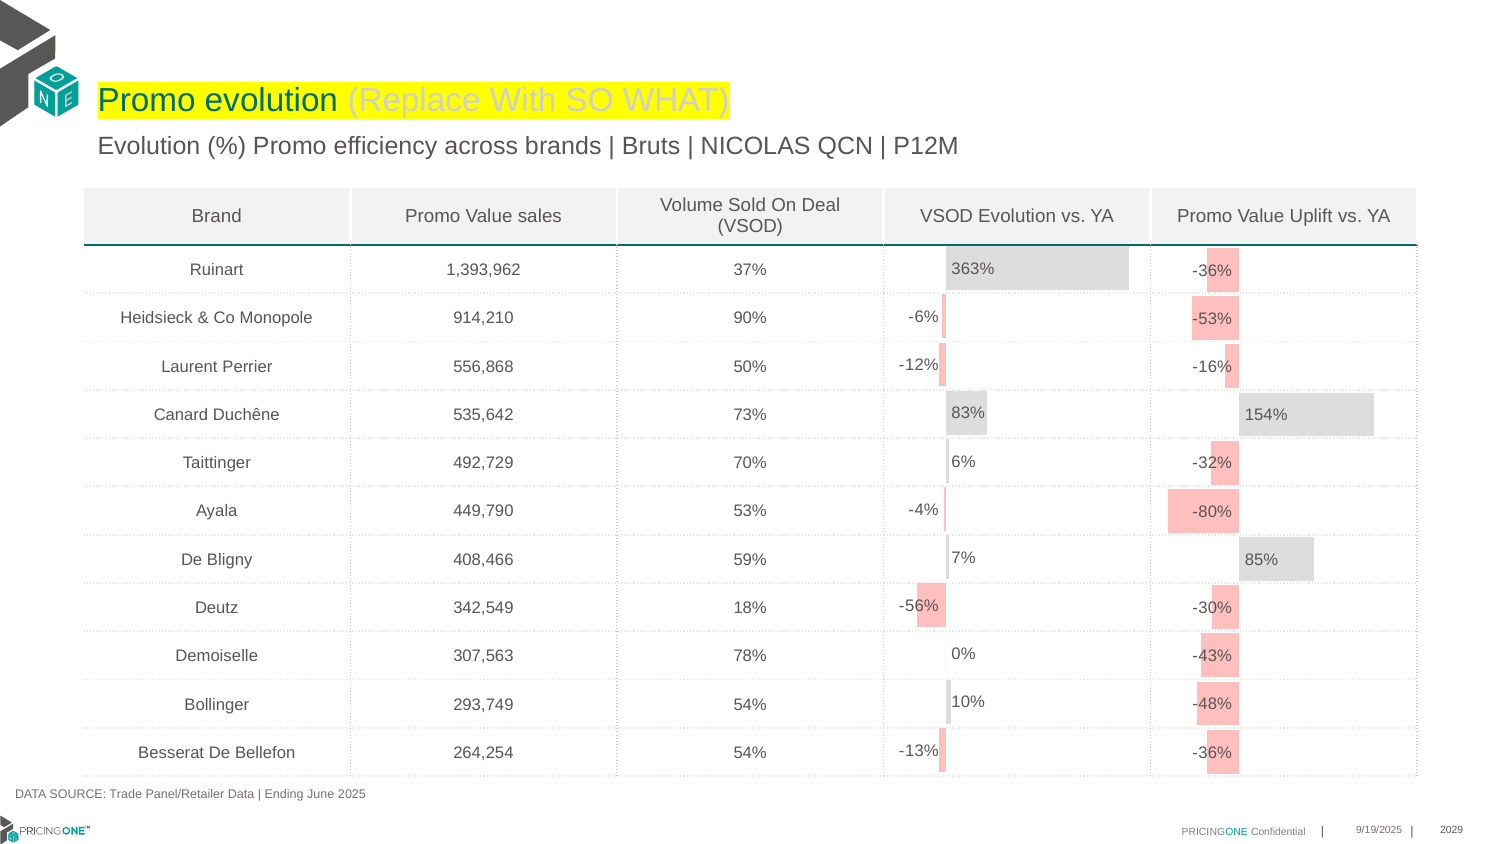

# Promo evolution (Replace With SO WHAT)
Evolution (%) Promo efficiency across brands | Bruts | NICOLAS QCN | P12M
| Brand | Promo Value sales | Volume Sold On Deal (VSOD) | VSOD Evolution vs. YA | Promo Value Uplift vs. YA |
| --- | --- | --- | --- | --- |
| Ruinart | 1,393,962 | 37% |  |  |
| Heidsieck & Co Monopole | 914,210 | 90% |  |  |
| Laurent Perrier | 556,868 | 50% |  |  |
| Canard Duchêne | 535,642 | 73% |  |  |
| Taittinger | 492,729 | 70% |  |  |
| Ayala | 449,790 | 53% |  |  |
| De Bligny | 408,466 | 59% |  |  |
| Deutz | 342,549 | 18% |  |  |
| Demoiselle | 307,563 | 78% |  |  |
| Bollinger | 293,749 | 54% |  |  |
| Besserat De Bellefon | 264,254 | 54% |  |  |

### Chart

| Category | VSOD Evaluation vs YA |
|---|---|
| Ruinart | 3.625 |
| Heidsieck & Co Monopole | -0.062000000000000055 |
| Laurent Perrier | -0.123 |
| Canard Duchêne | 0.825 |
| Taittinger | 0.06099999999999994 |
| Ayala | -0.03600000000000003 |
| De Bligny | 0.07299999999999995 |
| Deutz | -0.5609999999999999 |
| Demoiselle | 0.0 |
| Bollinger | 0.10200000000000009 |
| Besserat De Bellefon | -0.129 |

### Chart

| Category | Promo Value Uplift vs YA |
|---|---|
| Ruinart | -0.36427941153327603 |
| Heidsieck & Co Monopole | -0.534371495988456 |
| Laurent Perrier | -0.1568351189309014 |
| Canard Duchêne | 1.5397625316268684 |
| Taittinger | -0.31696151848447474 |
| Ayala | -0.8035574985495879 |
| De Bligny | 0.8518945351398712 |
| Deutz | -0.29879455315815295 |
| Demoiselle | -0.4332967942133137 |
| Bollinger | -0.47886023349328766 |
| Besserat De Bellefon | -0.3570839733547687 |
DATA SOURCE: Trade Panel/Retailer Data | Ending June 2025

9/19/2025
2029